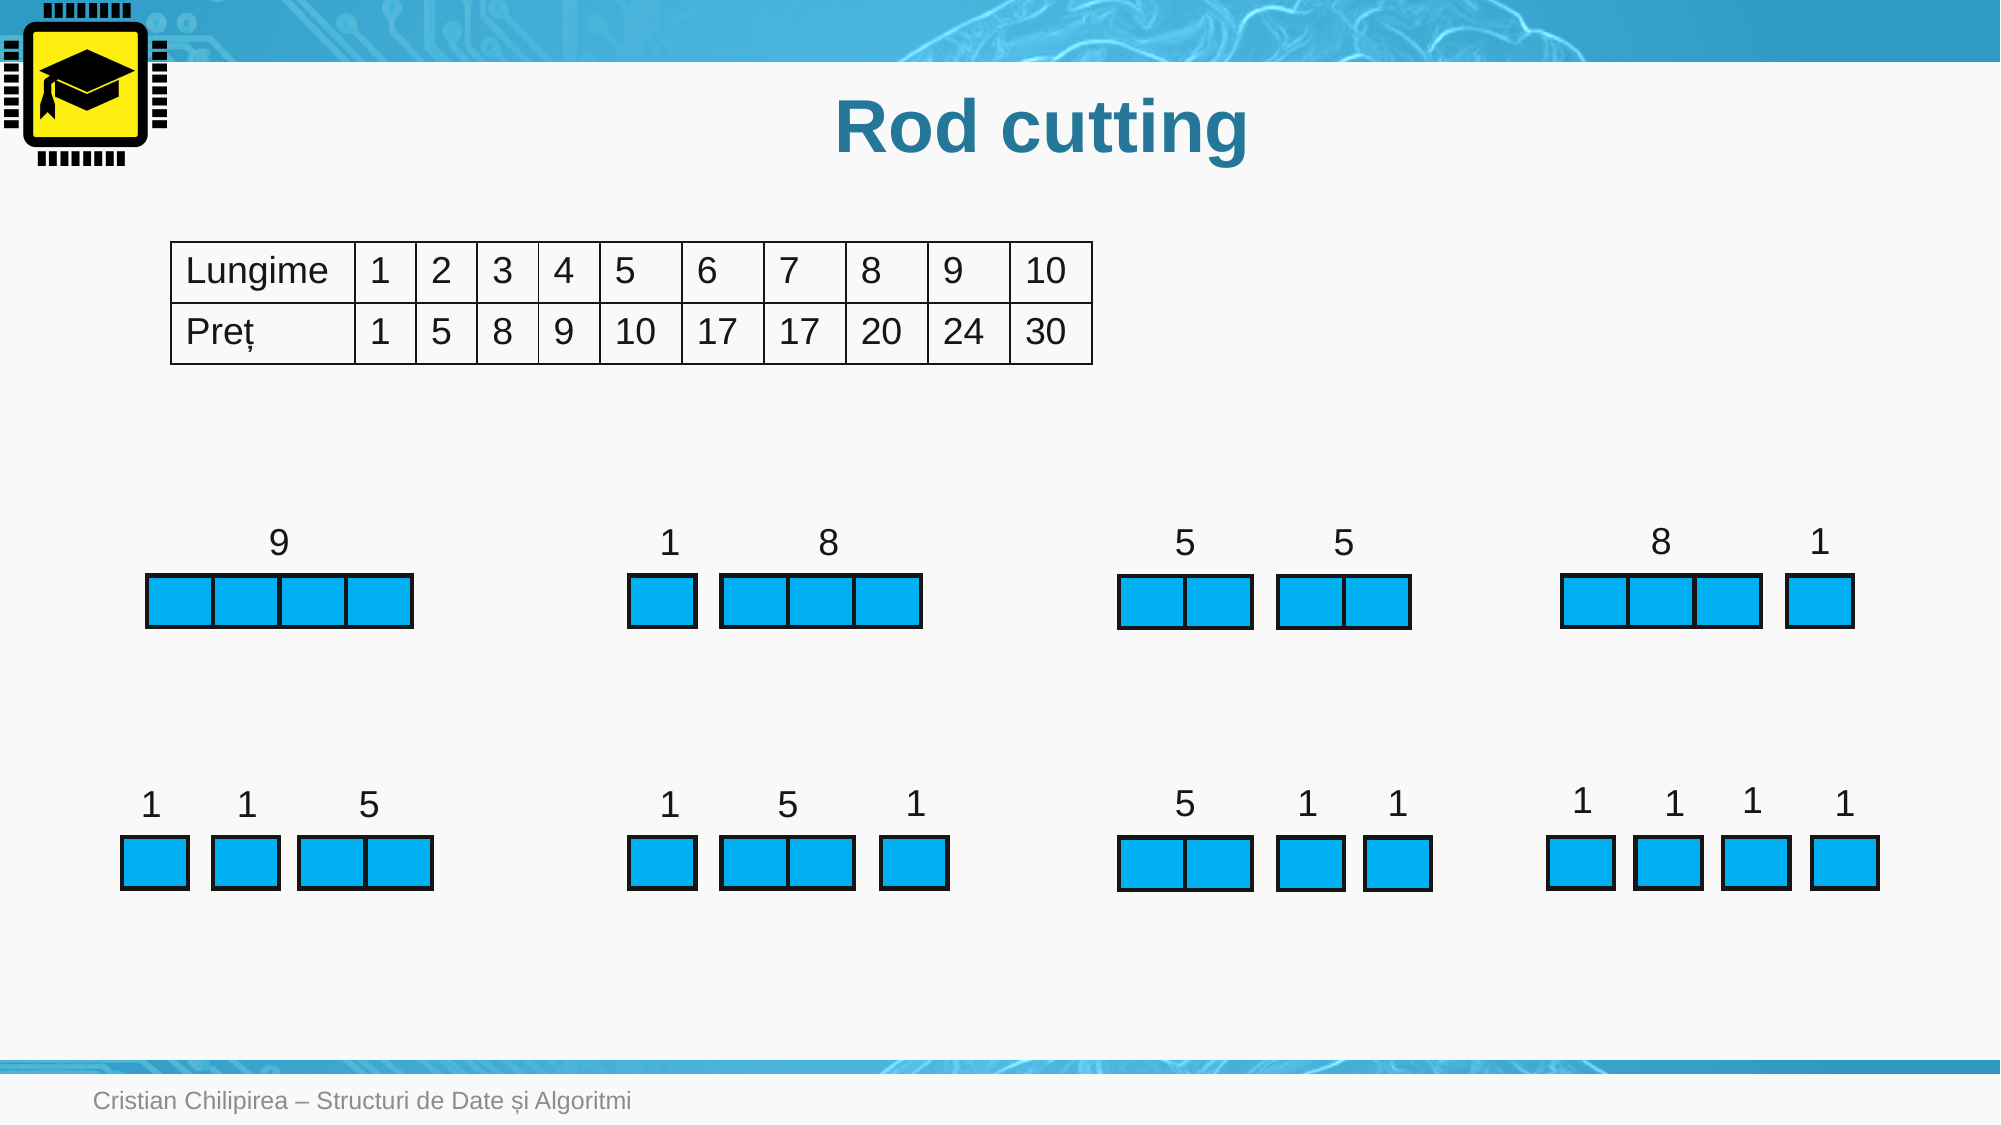

# Rod cutting
| Lungime | 1 | 2 | 3 | 4 | 5 | 6 | 7 | 8 | 9 | 10 |
| --- | --- | --- | --- | --- | --- | --- | --- | --- | --- | --- |
| Preț | 1 | 5 | 8 | 9 | 10 | 17 | 17 | 20 | 24 | 30 |
8
1
5
5
9
1
8

1
1
1
1
1
1
1
5
1
1
5
1
5

Cristian Chilipirea – Structuri de Date și Algoritmi